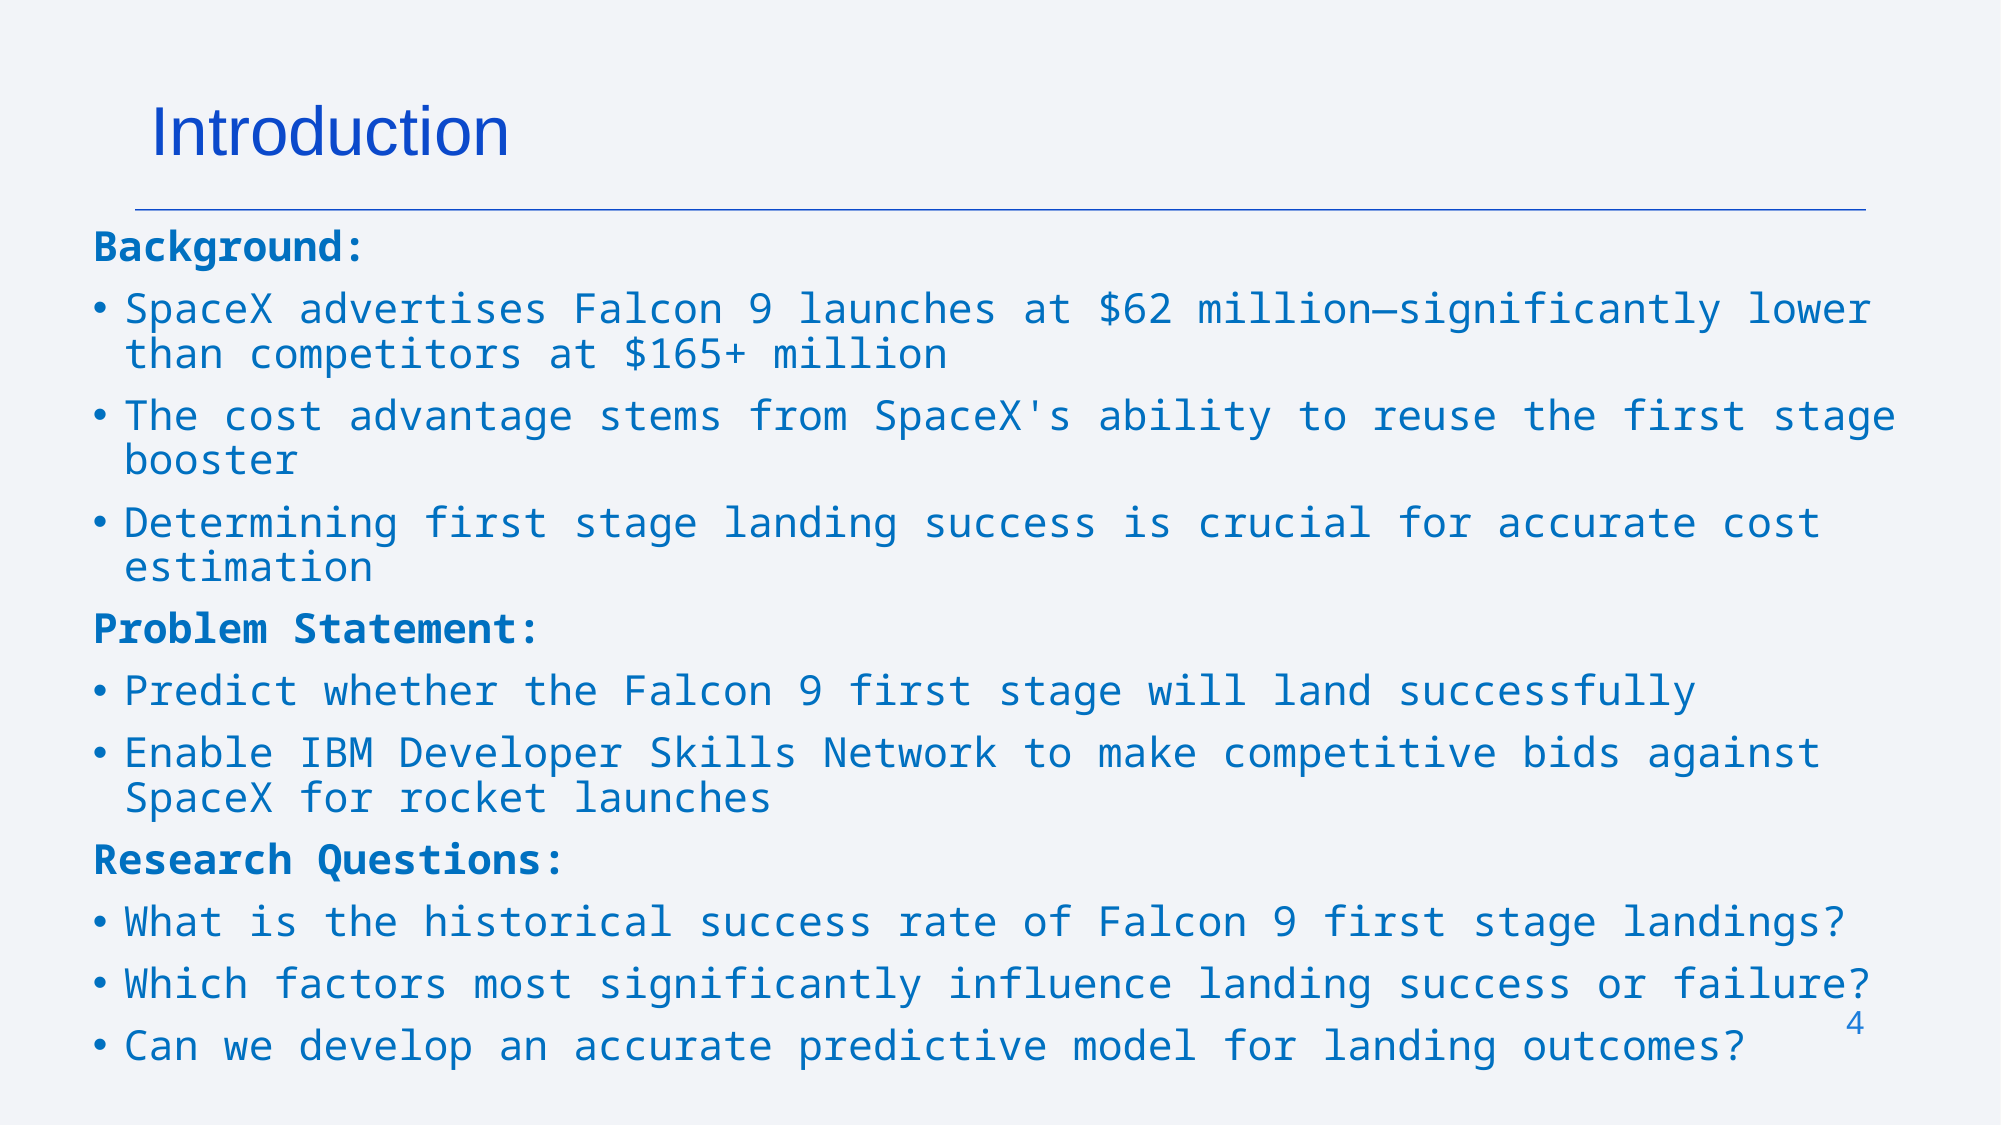

Introduction
Background:
SpaceX advertises Falcon 9 launches at $62 million—significantly lower than competitors at $165+ million
The cost advantage stems from SpaceX's ability to reuse the first stage booster
Determining first stage landing success is crucial for accurate cost estimation
Problem Statement:
Predict whether the Falcon 9 first stage will land successfully
Enable IBM Developer Skills Network to make competitive bids against SpaceX for rocket launches
Research Questions:
What is the historical success rate of Falcon 9 first stage landings?
Which factors most significantly influence landing success or failure?
Can we develop an accurate predictive model for landing outcomes?
4